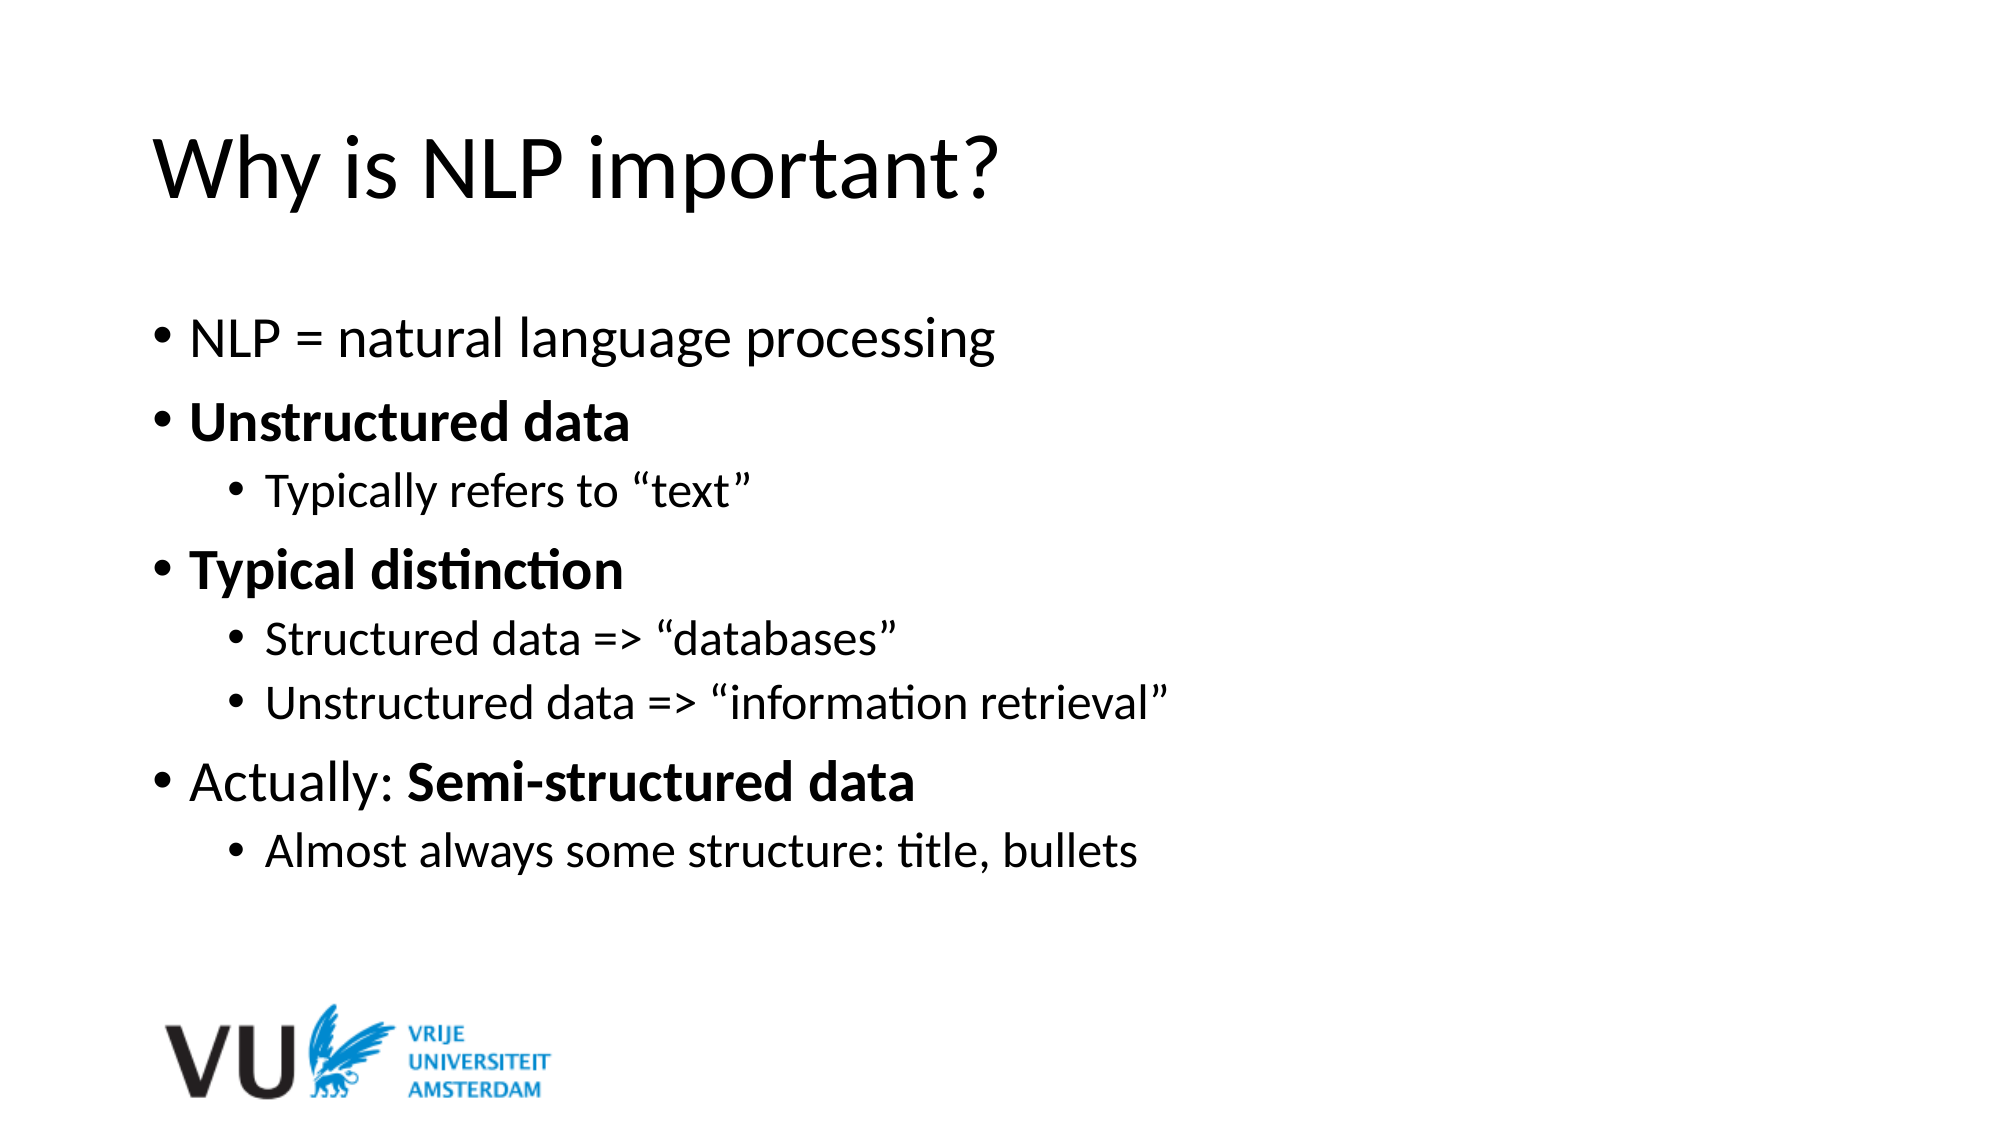

# Why is NLP important?
NLP = natural language processing
Unstructured data
Typically refers to “text”
Typical distinction
Structured data => “databases”
Unstructured data => “information retrieval”
Actually: Semi-structured data
Almost always some structure: title, bullets